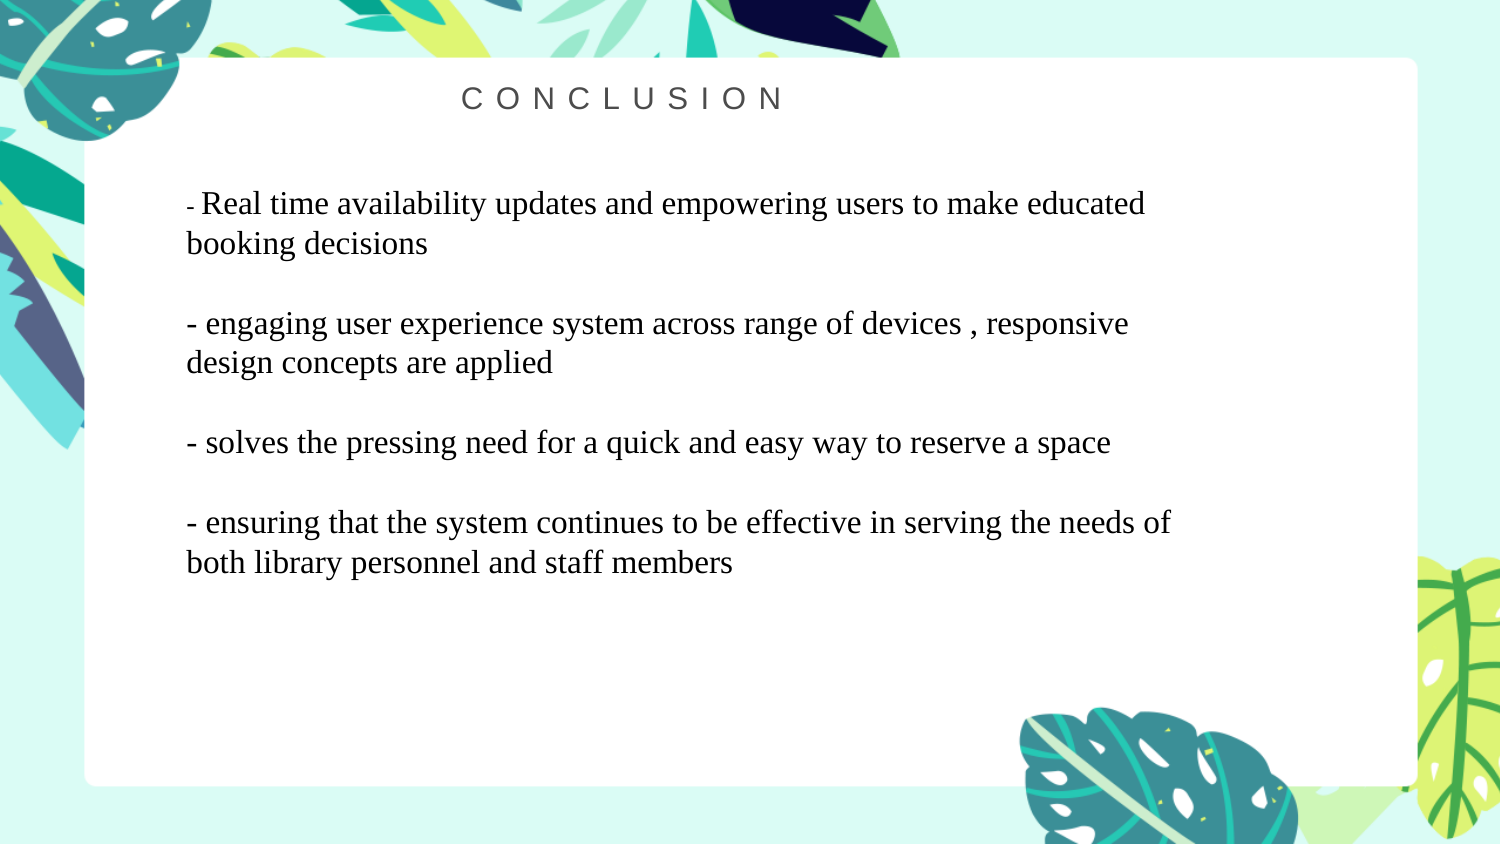

# CONCLUSION

- Real time availability updates and empowering users to make educated booking decisions

- engaging user experience system across range of devices , responsive design concepts are applied

- solves the pressing need for a quick and easy way to reserve a space

- ensuring that the system continues to be effective in serving the needs of both library personnel and staff members